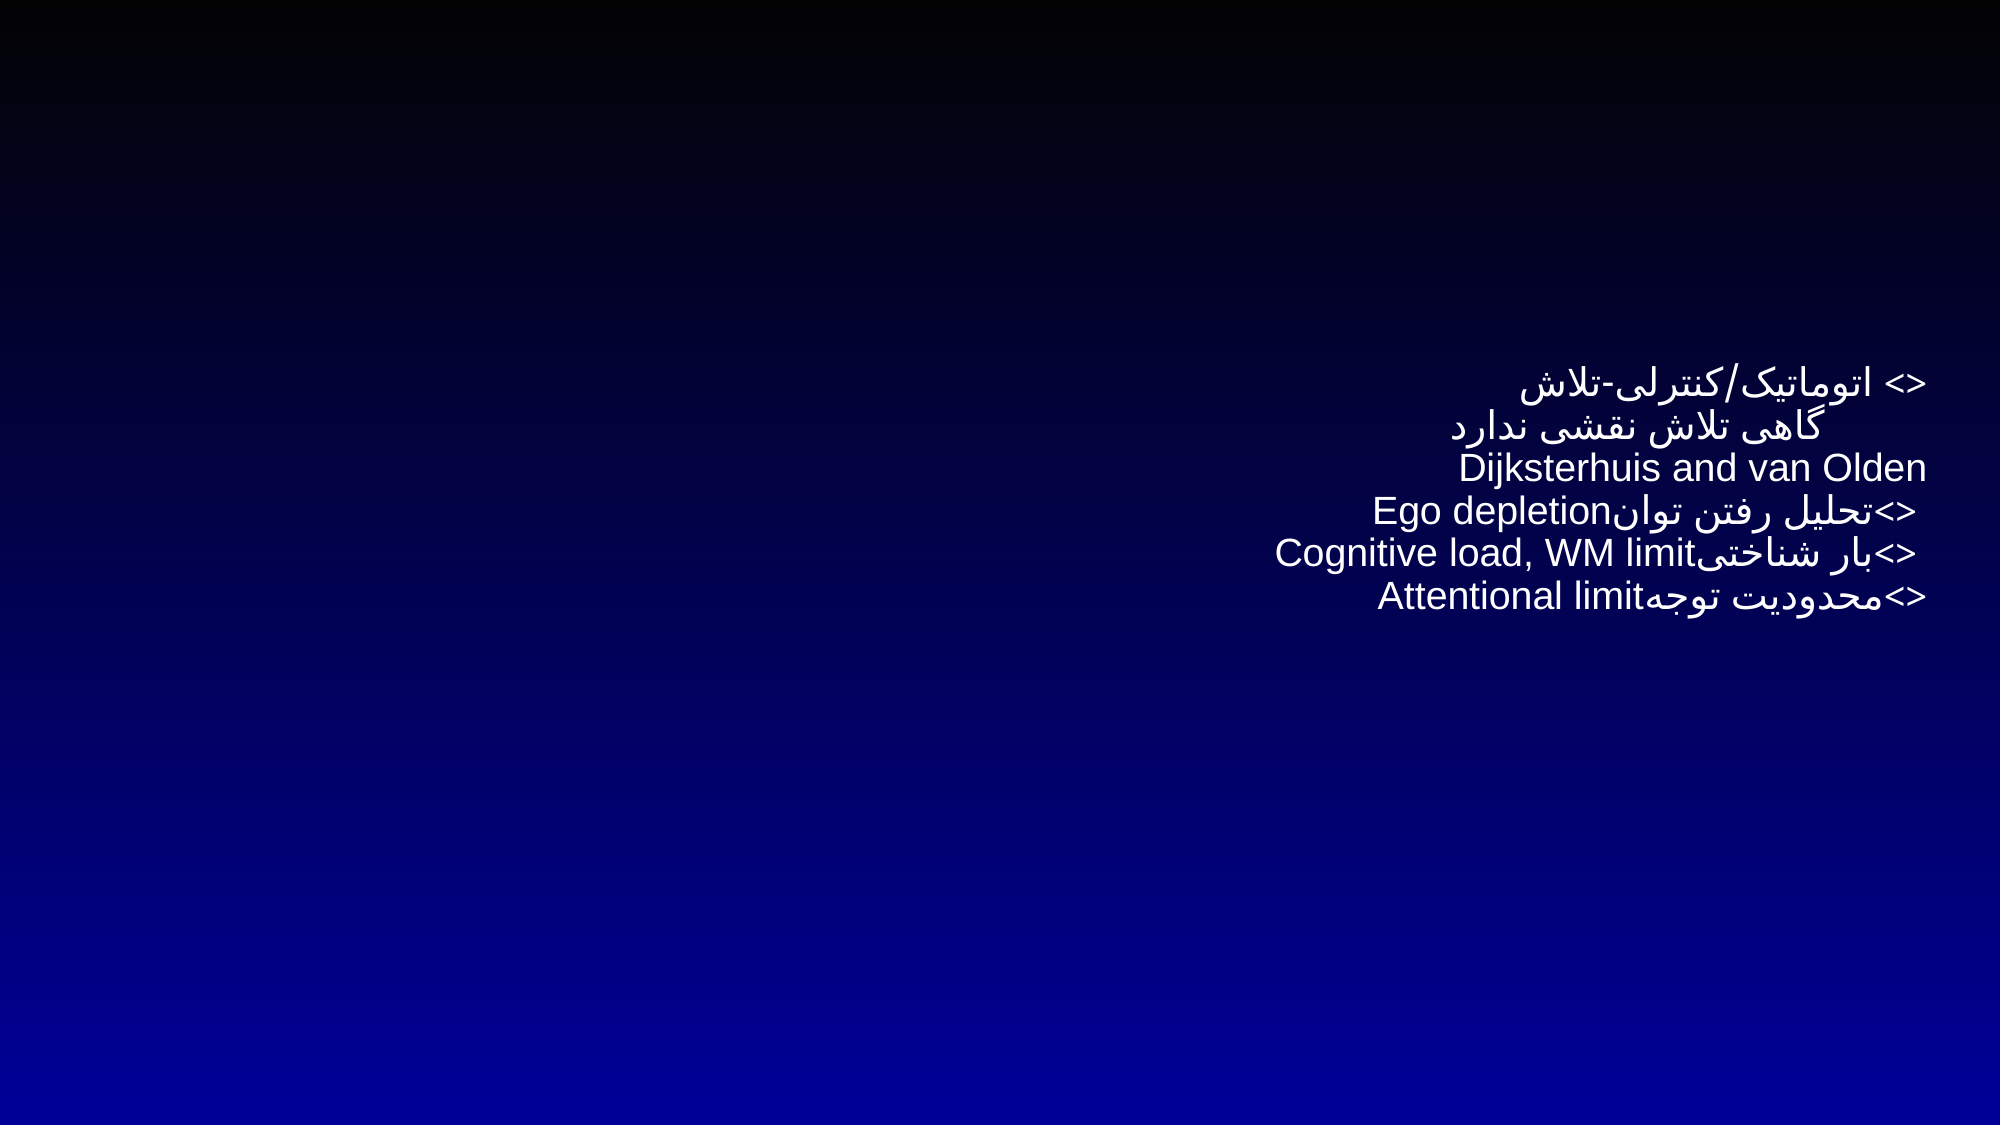

# <> اتوماتیک/کنترلی-تلاش گاهی تلاش نقشی ندارد Dijksterhuis and van Olden <>تحلیل رفتن توانEgo depletion <>بار شناختیCognitive load, WM limit <>محدودیت توجهAttentional limit